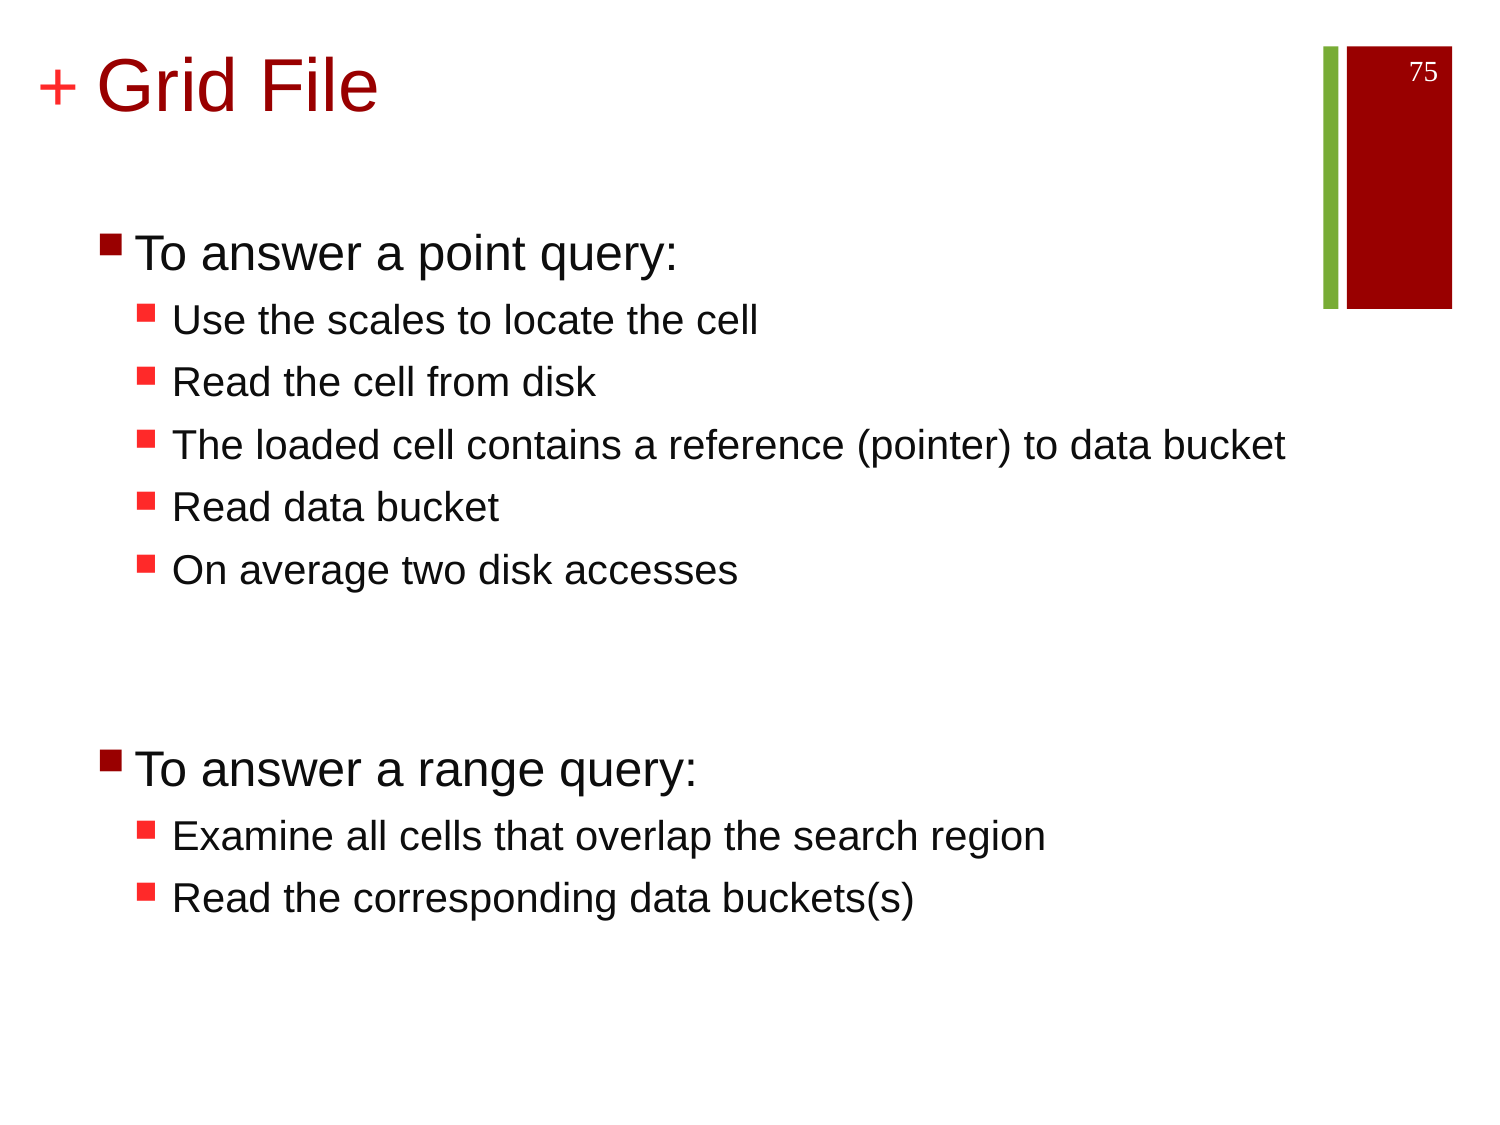

# Grid File
75
To answer a point query:
Use the scales to locate the cell
Read the cell from disk
The loaded cell contains a reference (pointer) to data bucket
Read data bucket
On average two disk accesses

To answer a range query:
Examine all cells that overlap the search region
Read the corresponding data buckets(s)